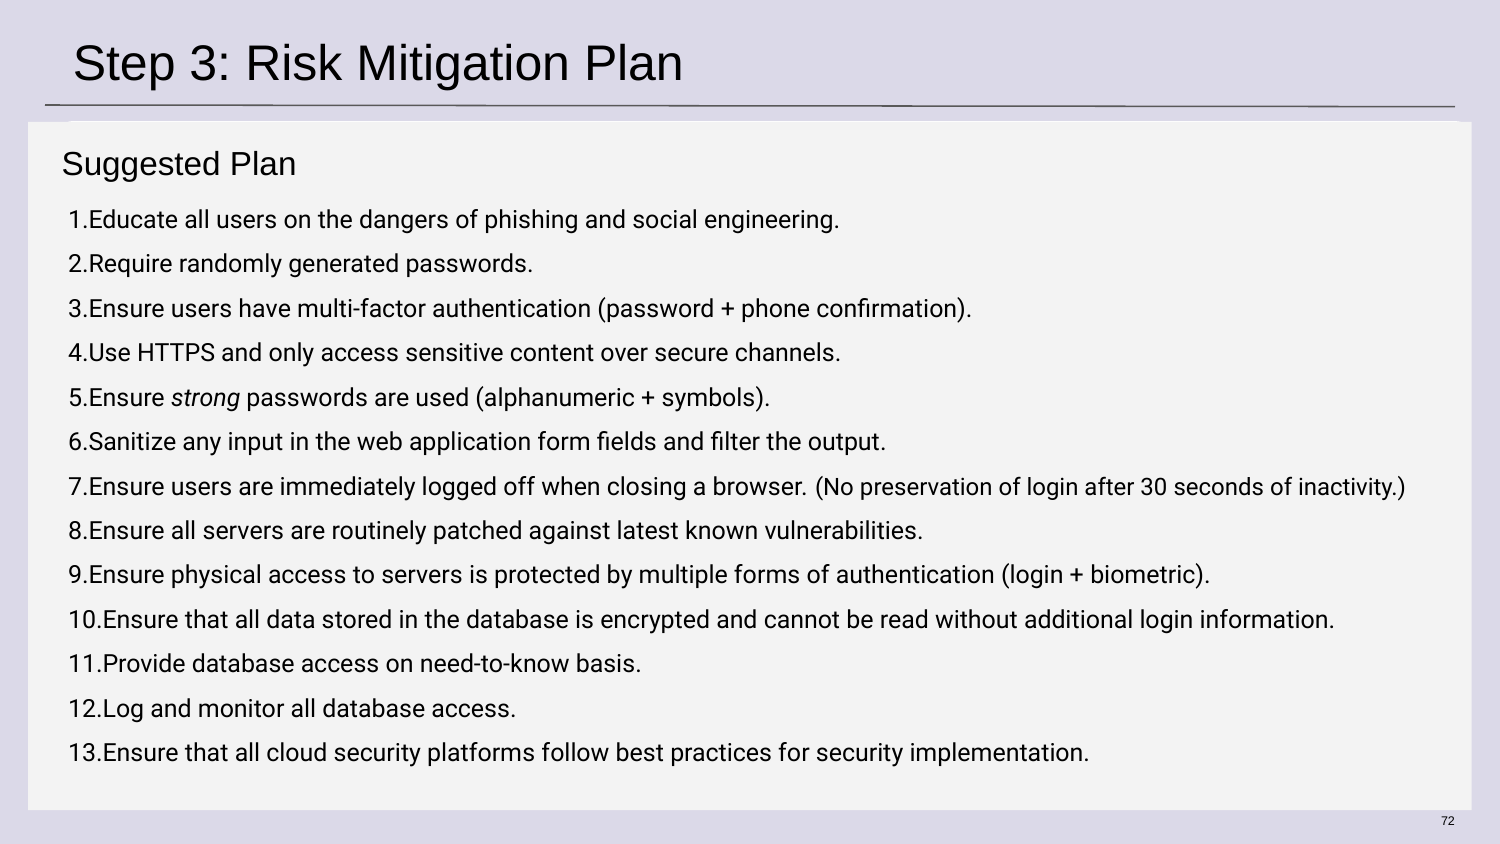

# Step 3: Risk Mitigation Plan
  Suggested Plan
Educate all users on the dangers of phishing and social engineering.
Require randomly generated passwords.
Ensure users have multi-factor authentication (password + phone confirmation).
Use HTTPS and only access sensitive content over secure channels.
Ensure strong passwords are used (alphanumeric + symbols).
Sanitize any input in the web application form fields and filter the output.
Ensure users are immediately logged off when closing a browser. (No preservation of login after 30 seconds of inactivity.)
Ensure all servers are routinely patched against latest known vulnerabilities.
Ensure physical access to servers is protected by multiple forms of authentication (login + biometric).
Ensure that all data stored in the database is encrypted and cannot be read without additional login information.
Provide database access on need-to-know basis.
Log and monitor all database access.
Ensure that all cloud security platforms follow best practices for security implementation.

72